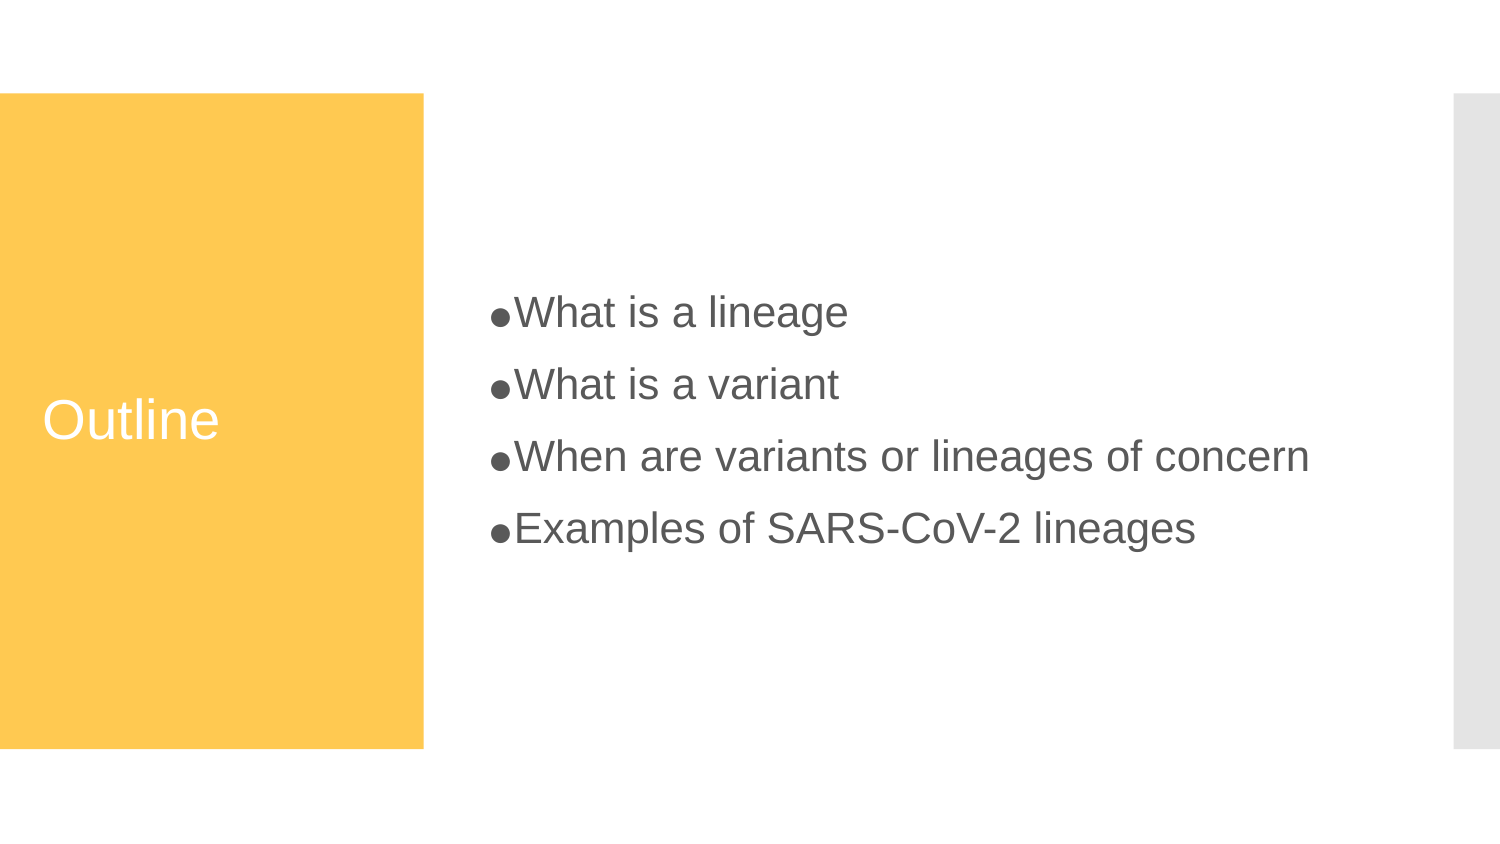

What is a lineage
What is a variant
When are variants or lineages of concern
Examples of SARS-CoV-2 lineages
# Outline